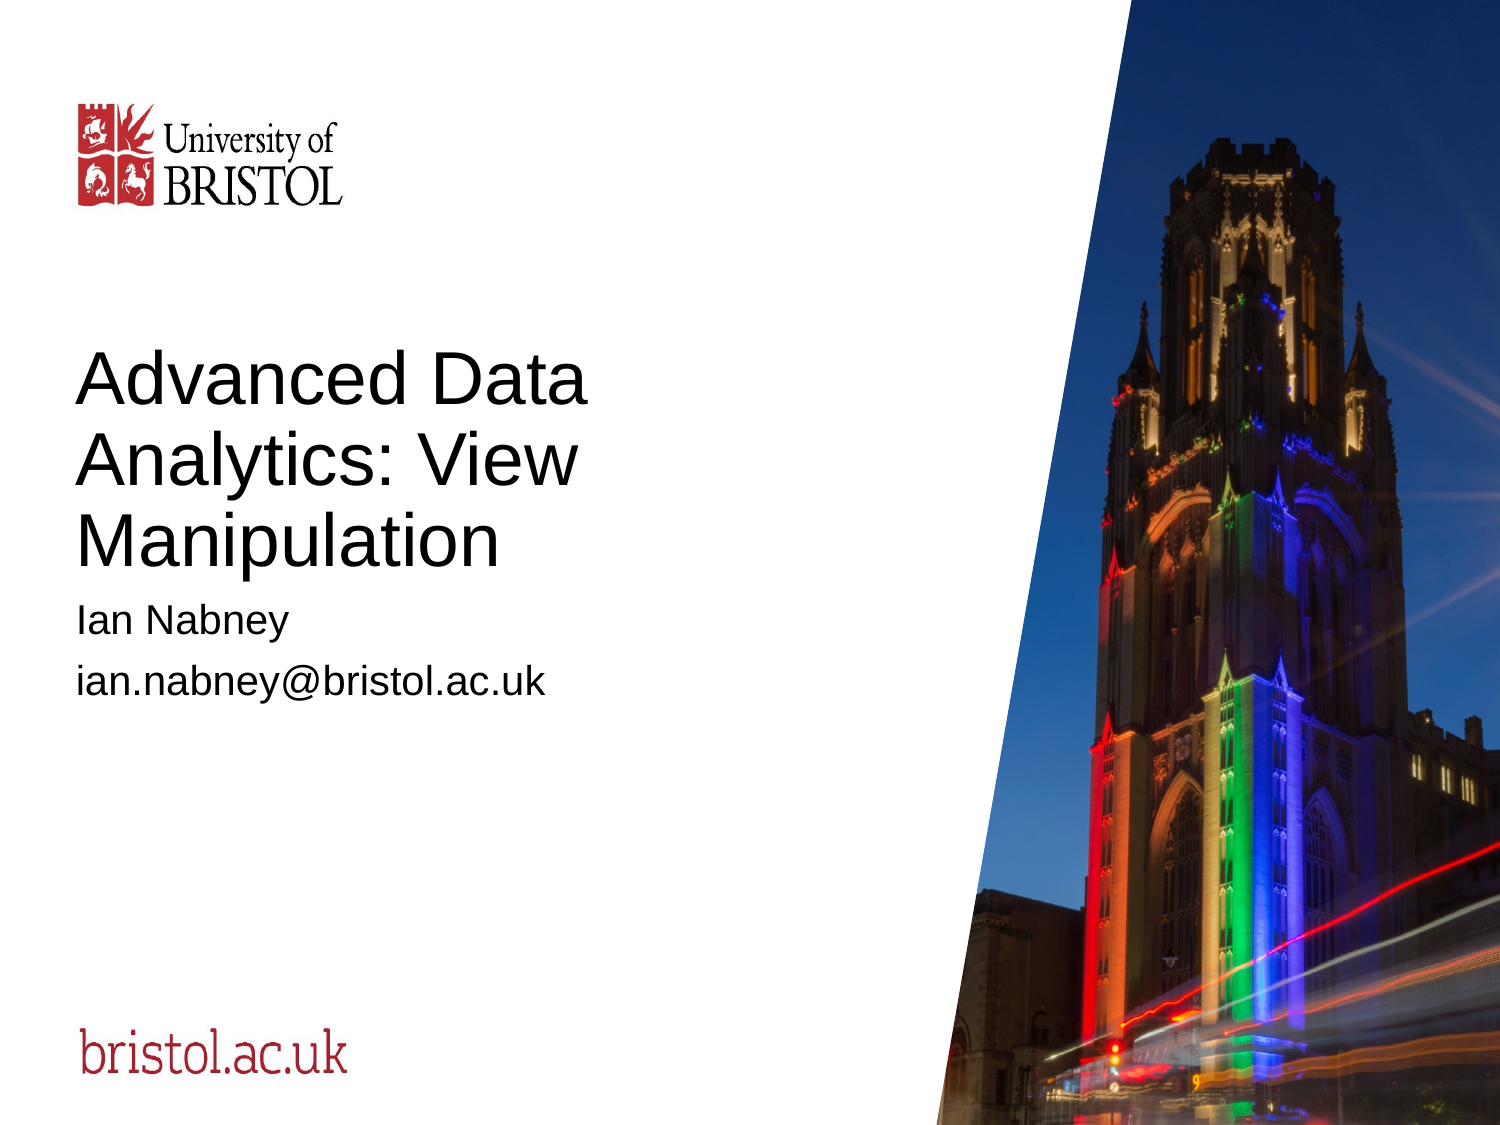

# Advanced Data Analytics: View Manipulation
Ian Nabney
ian.nabney@bristol.ac.uk